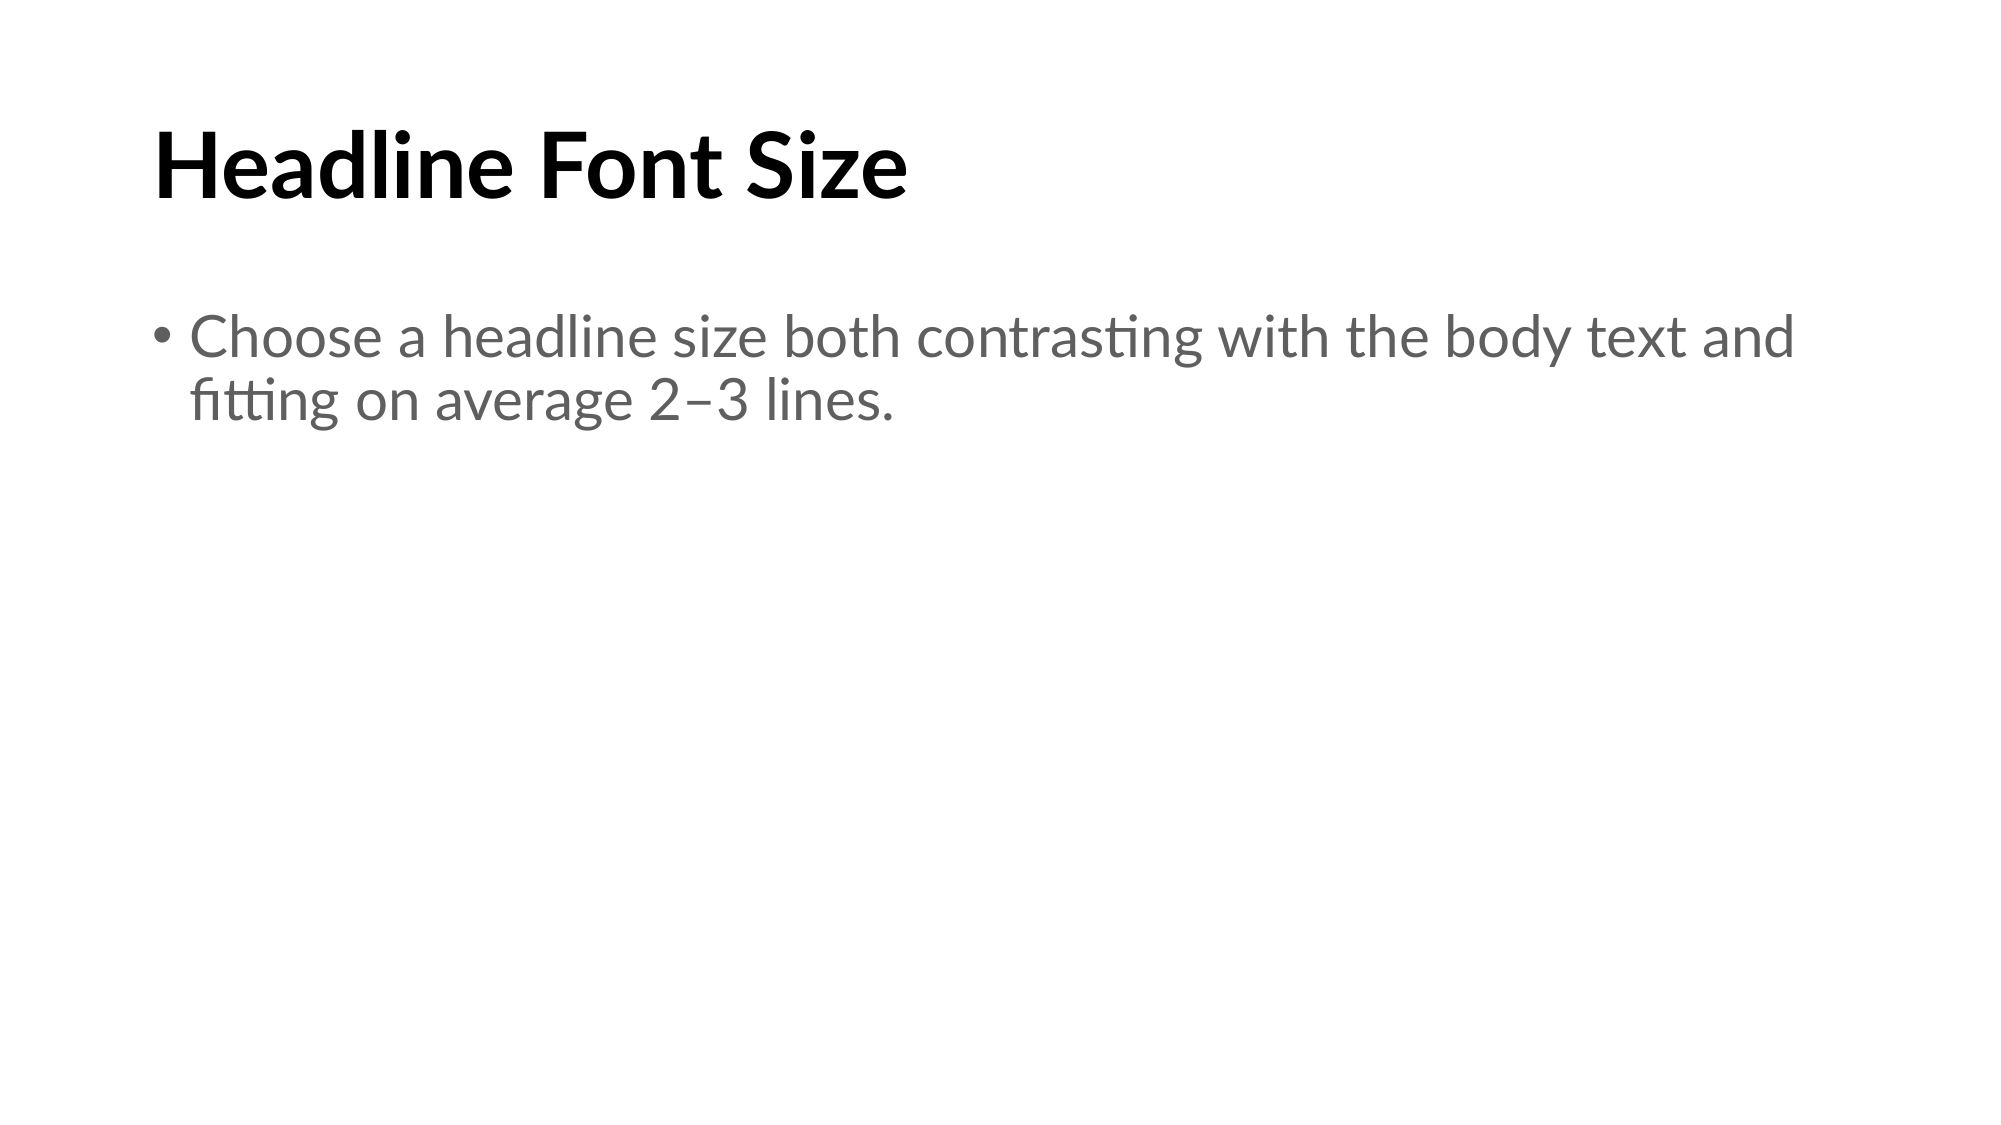

# Headline Font Size
Choose a headline size both contrasting with the body text and fitting on average 2–3 lines.